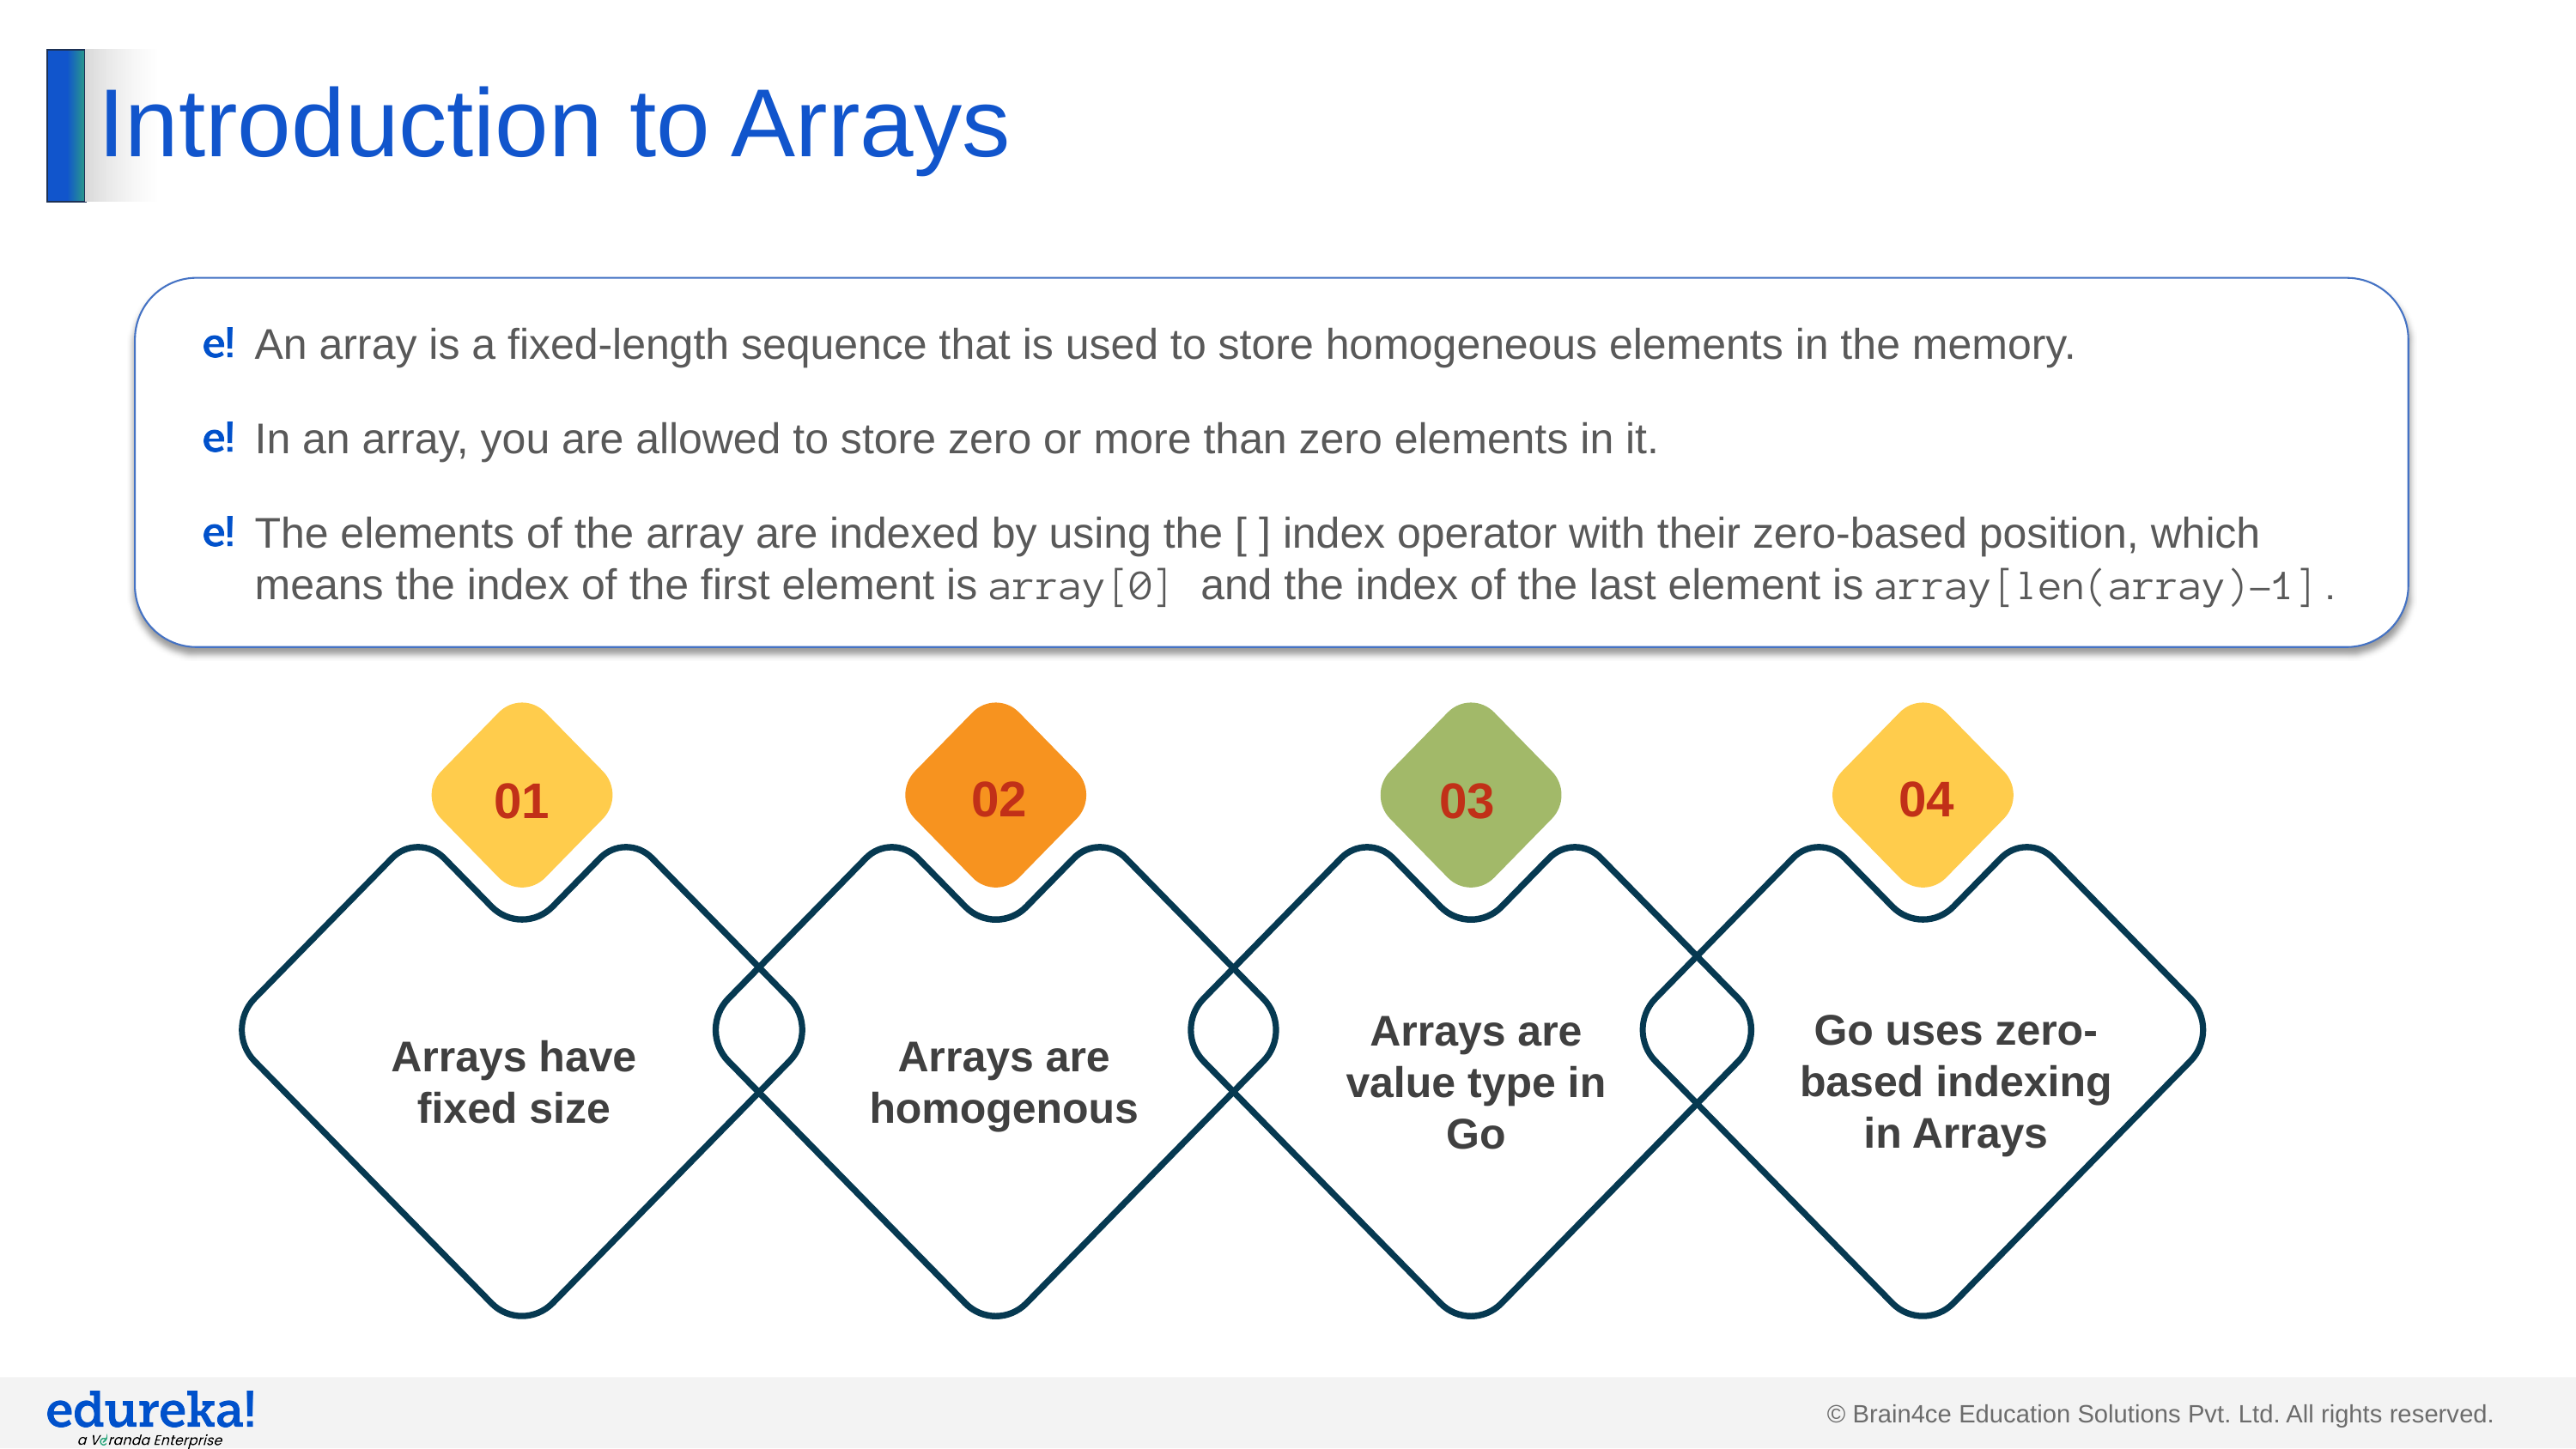

# Introduction to Arrays
An array is a fixed-length sequence that is used to store homogeneous elements in the memory.
In an array, you are allowed to store zero or more than zero elements in it.
The elements of the array are indexed by using the [ ] index operator with their zero-based position, which means the index of the first element is array[0] and the index of the last element is array[len(array)-1].

02
04
01
03

Go uses zero-based indexing in Arrays
Arrays are value type in Go
Arrays have fixed size
Arrays are homogenous